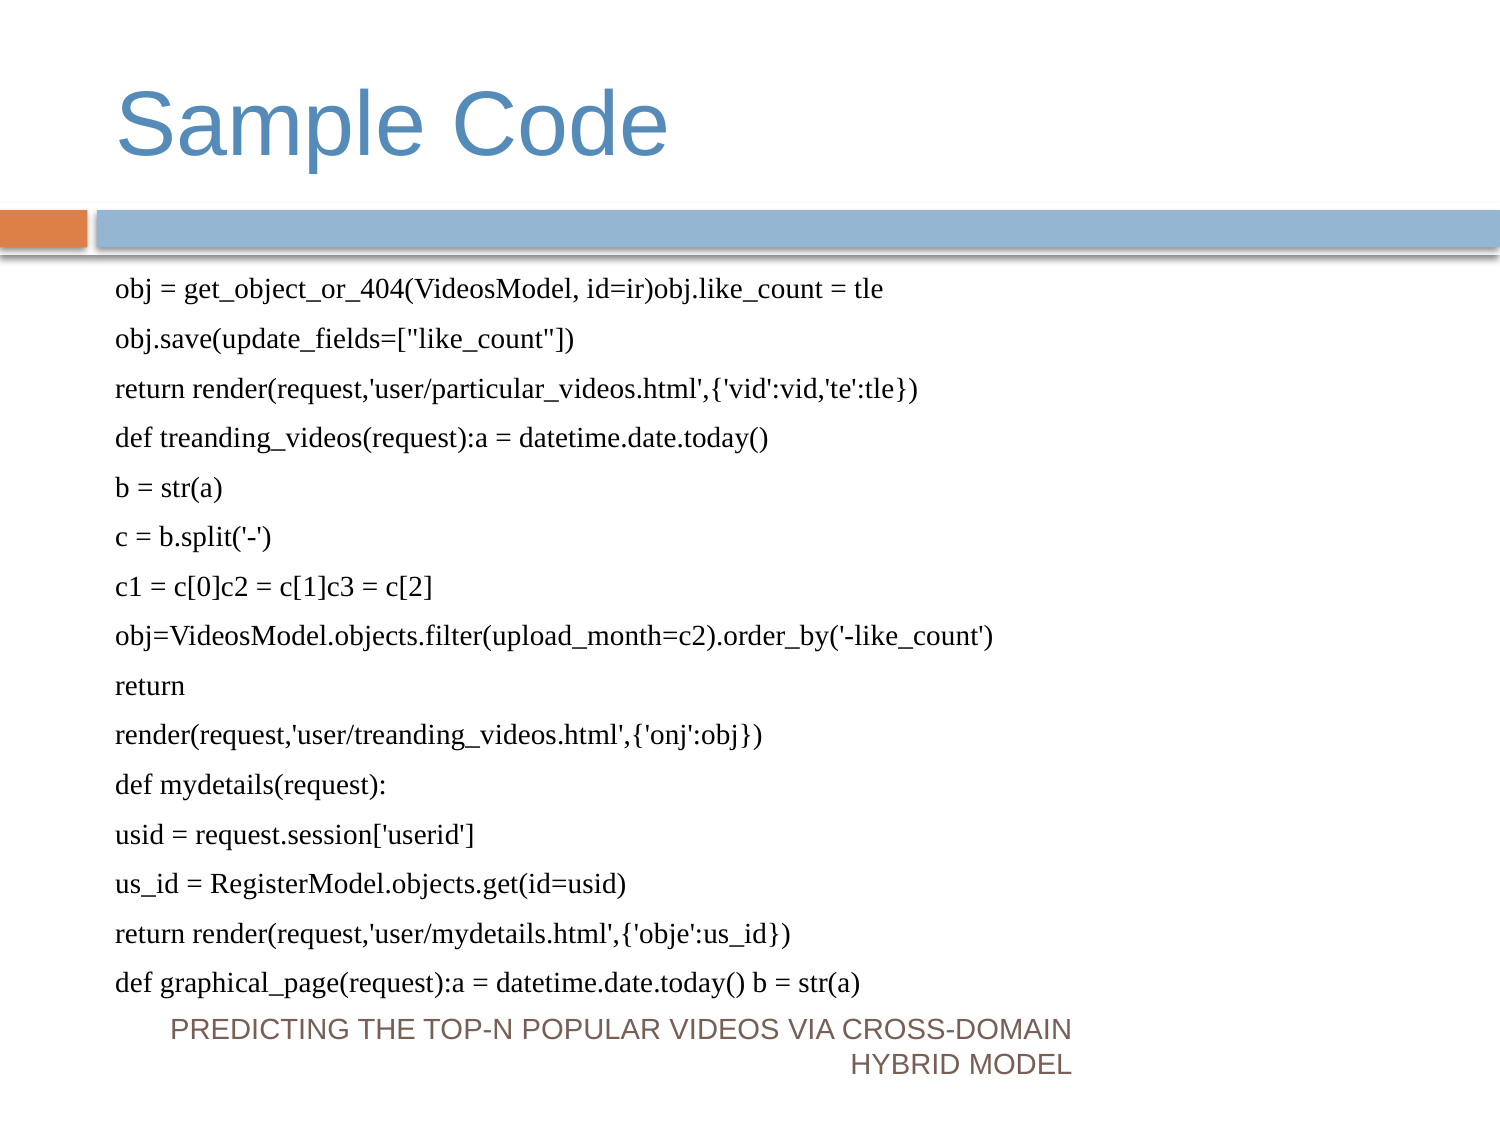

# Sample Code
obj = get_object_or_404(VideosModel, id=ir)obj.like_count = tle
obj.save(update_fields=["like_count"])
return render(request,'user/particular_videos.html',{'vid':vid,'te':tle})
def treanding_videos(request):a = datetime.date.today()
b = str(a)
c = b.split('-')
c1 = c[0]c2 = c[1]c3 = c[2]
obj=VideosModel.objects.filter(upload_month=c2).order_by('-like_count')
return
render(request,'user/treanding_videos.html',{'onj':obj})
def mydetails(request):
usid = request.session['userid']
us_id = RegisterModel.objects.get(id=usid)
return render(request,'user/mydetails.html',{'obje':us_id})
def graphical_page(request):a = datetime.date.today() b = str(a)
PREDICTING THE TOP-N POPULAR VIDEOS VIA CROSS-DOMAIN HYBRID MODEL